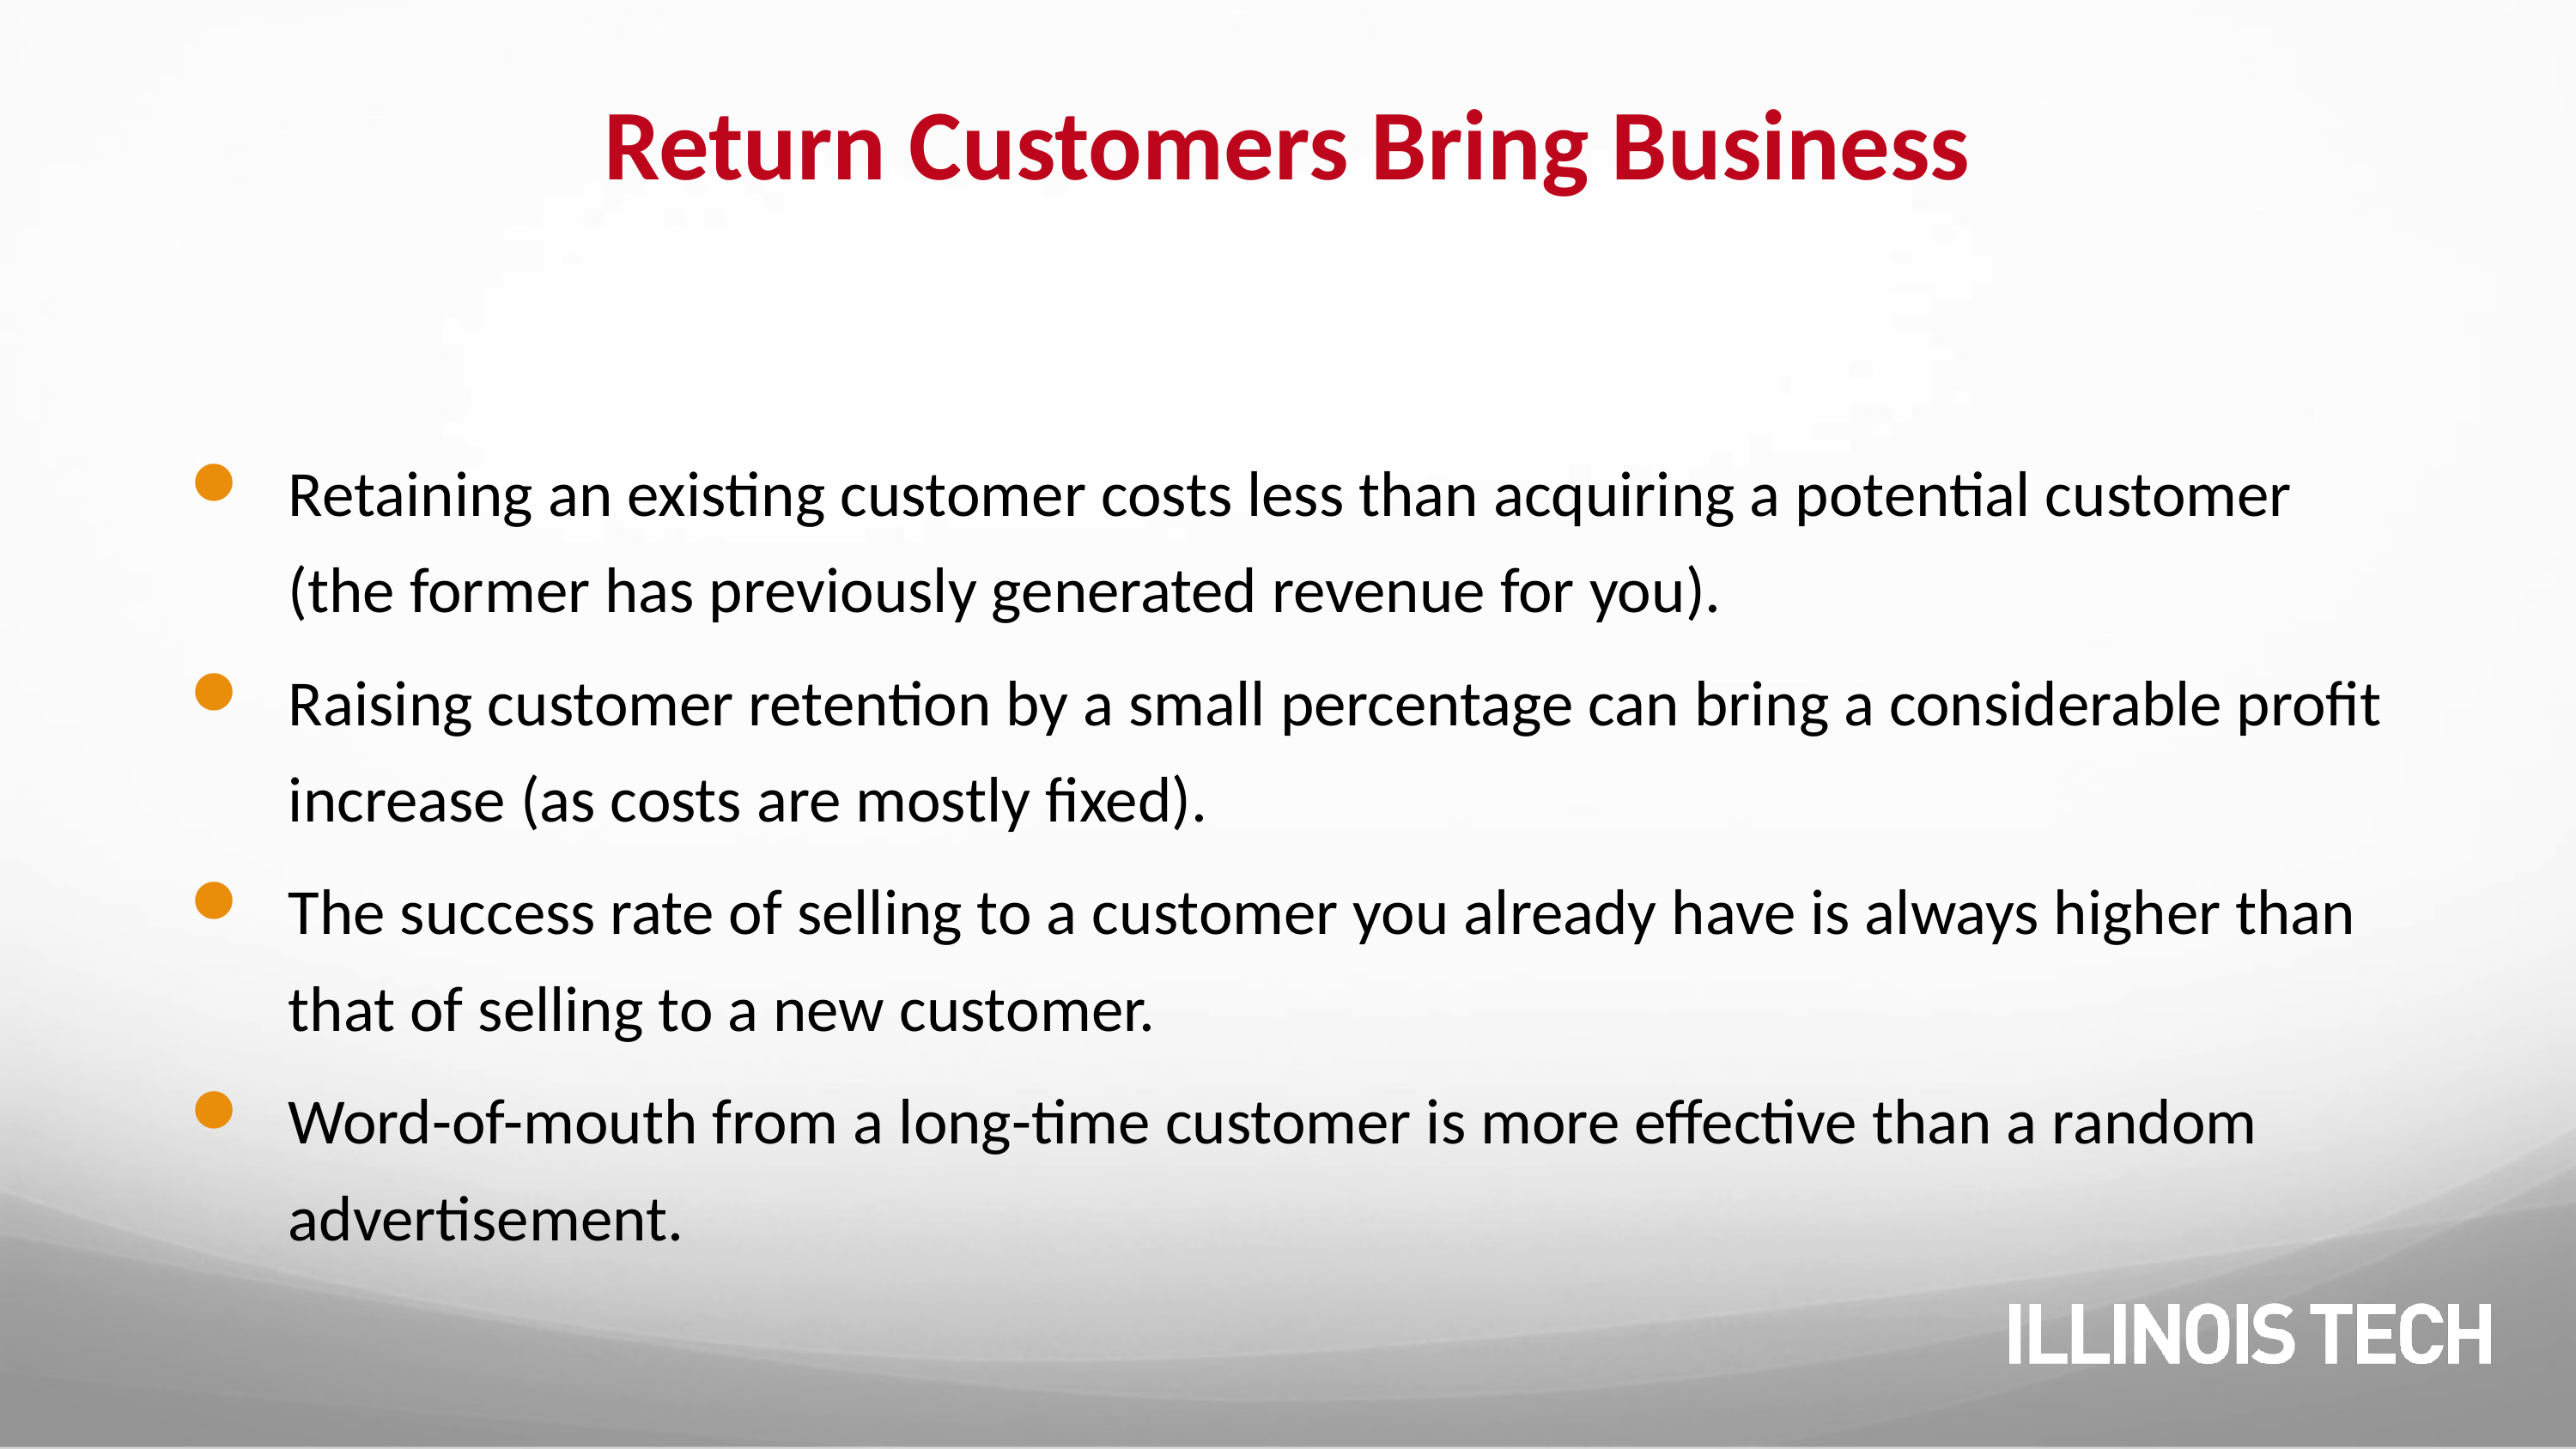

# Return Customers Bring Business
Retaining an existing customer costs less than acquiring a potential customer (the former has previously generated revenue for you).
Raising customer retention by a small percentage can bring a considerable profit increase (as costs are mostly fixed).
The success rate of selling to a customer you already have is always higher than that of selling to a new customer.
Word-of-mouth from a long-time customer is more effective than a random advertisement.